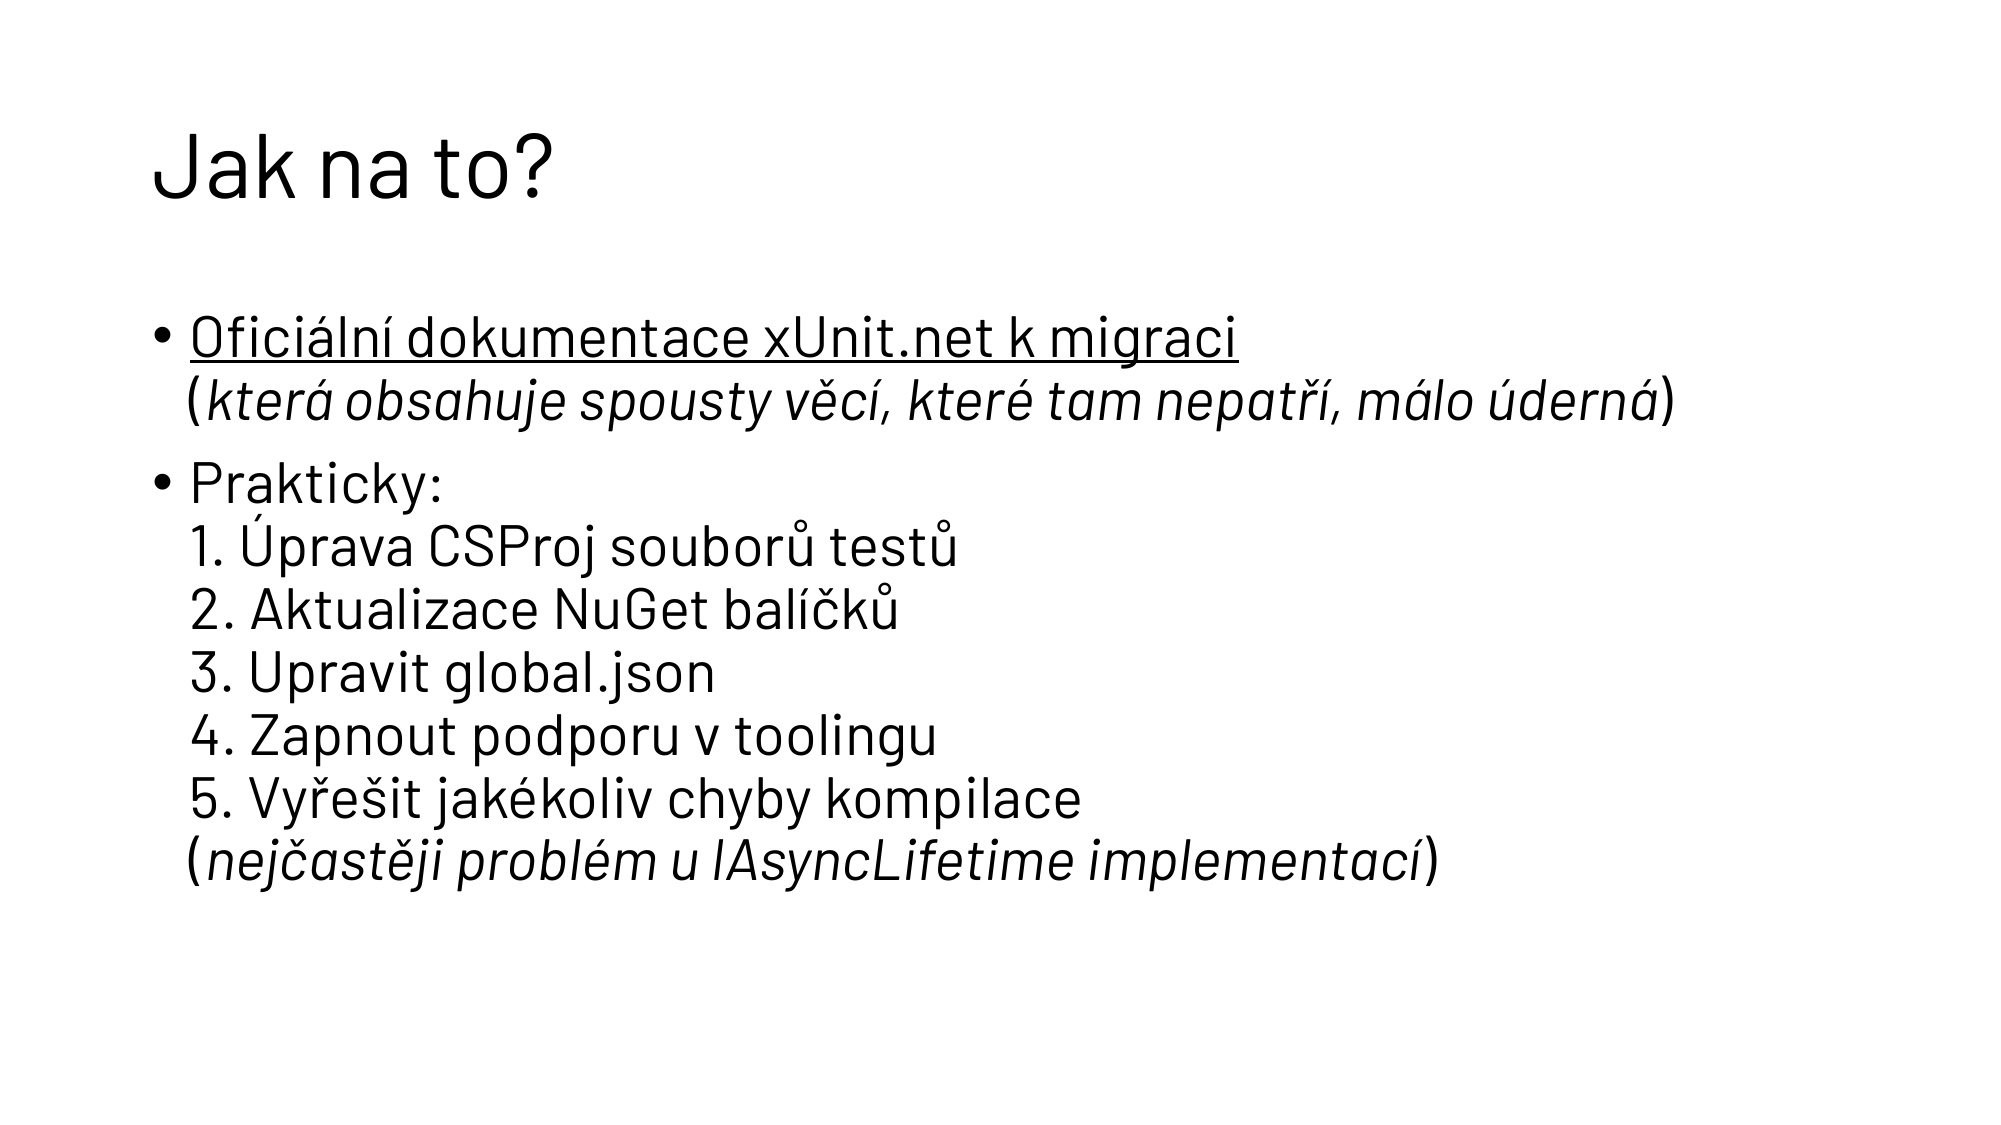

# Jak na to?
Oficiální dokumentace xUnit.net k migraci
(která obsahuje spousty věcí, které tam nepatří, málo úderná)
Prakticky:
1. Úprava CSProj souborů testů
2. Aktualizace NuGet balíčků
3. Upravit global.json
4. Zapnout podporu v toolingu
5. Vyřešit jakékoliv chyby kompilace
(nejčastěji problém u IAsyncLifetime implementací)